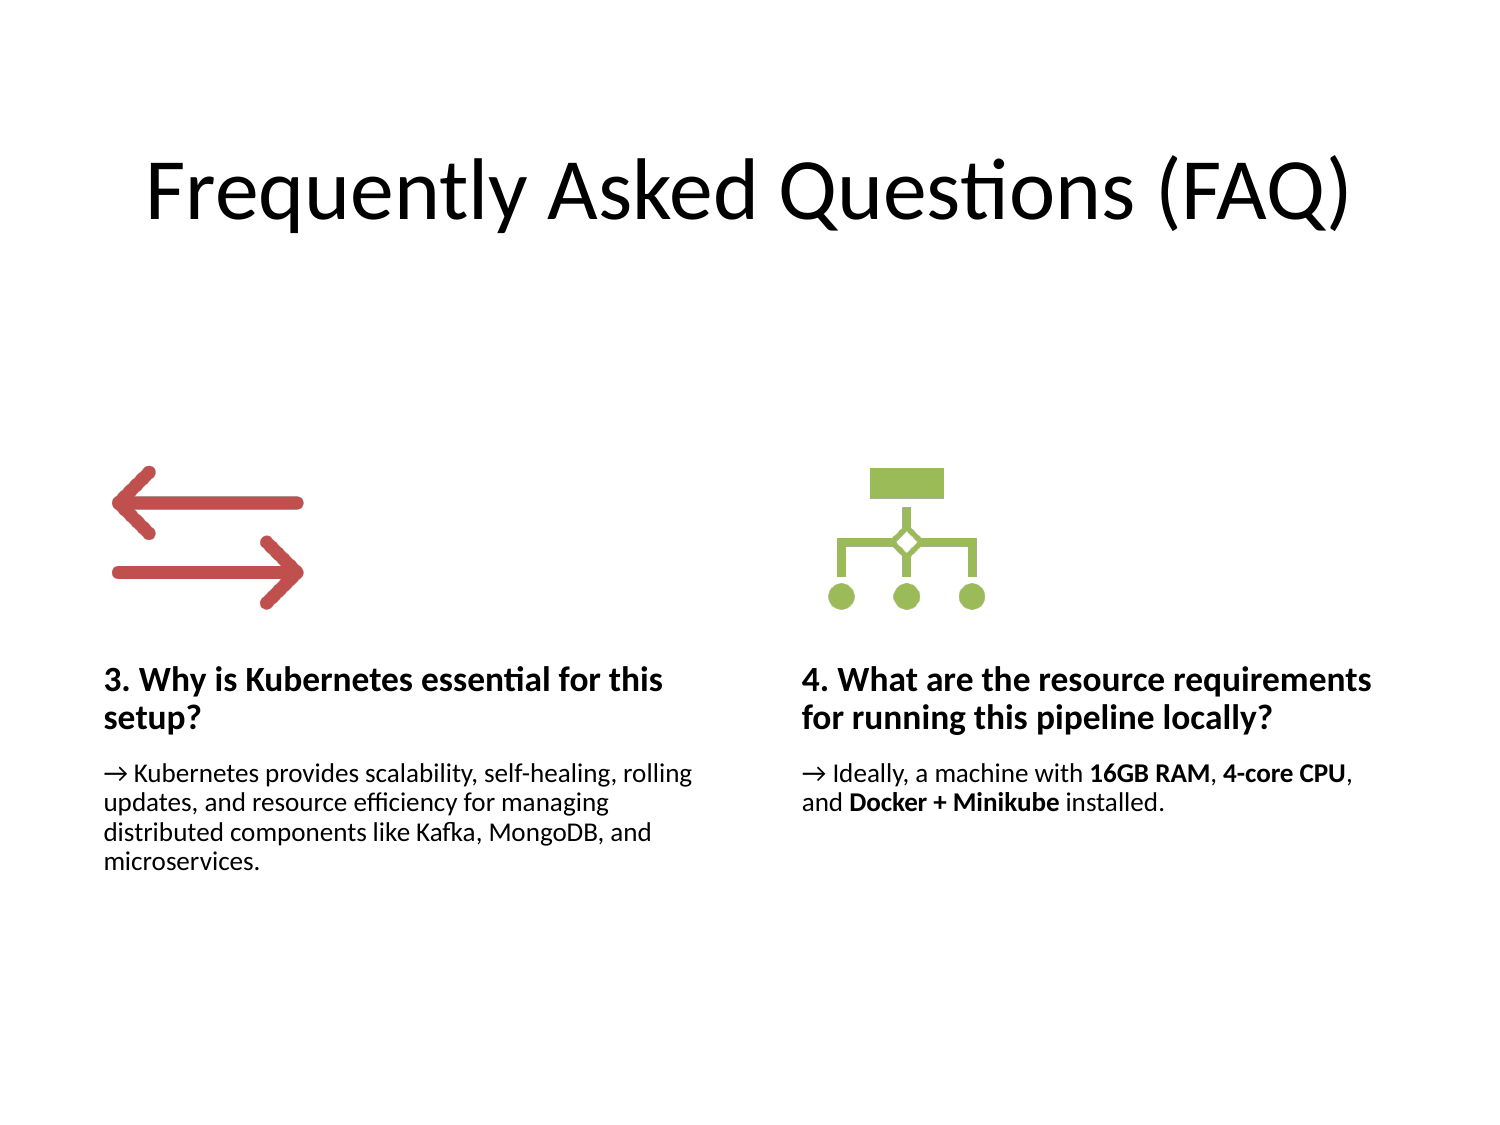

# Frequently Asked Questions (FAQ)
3. Why is Kubernetes essential for this setup?
→ Kubernetes provides scalability, self-healing, rolling updates, and resource efficiency for managing distributed components like Kafka, MongoDB, and microservices.
4. What are the resource requirements for running this pipeline locally?
→ Ideally, a machine with 16GB RAM, 4-core CPU, and Docker + Minikube installed.